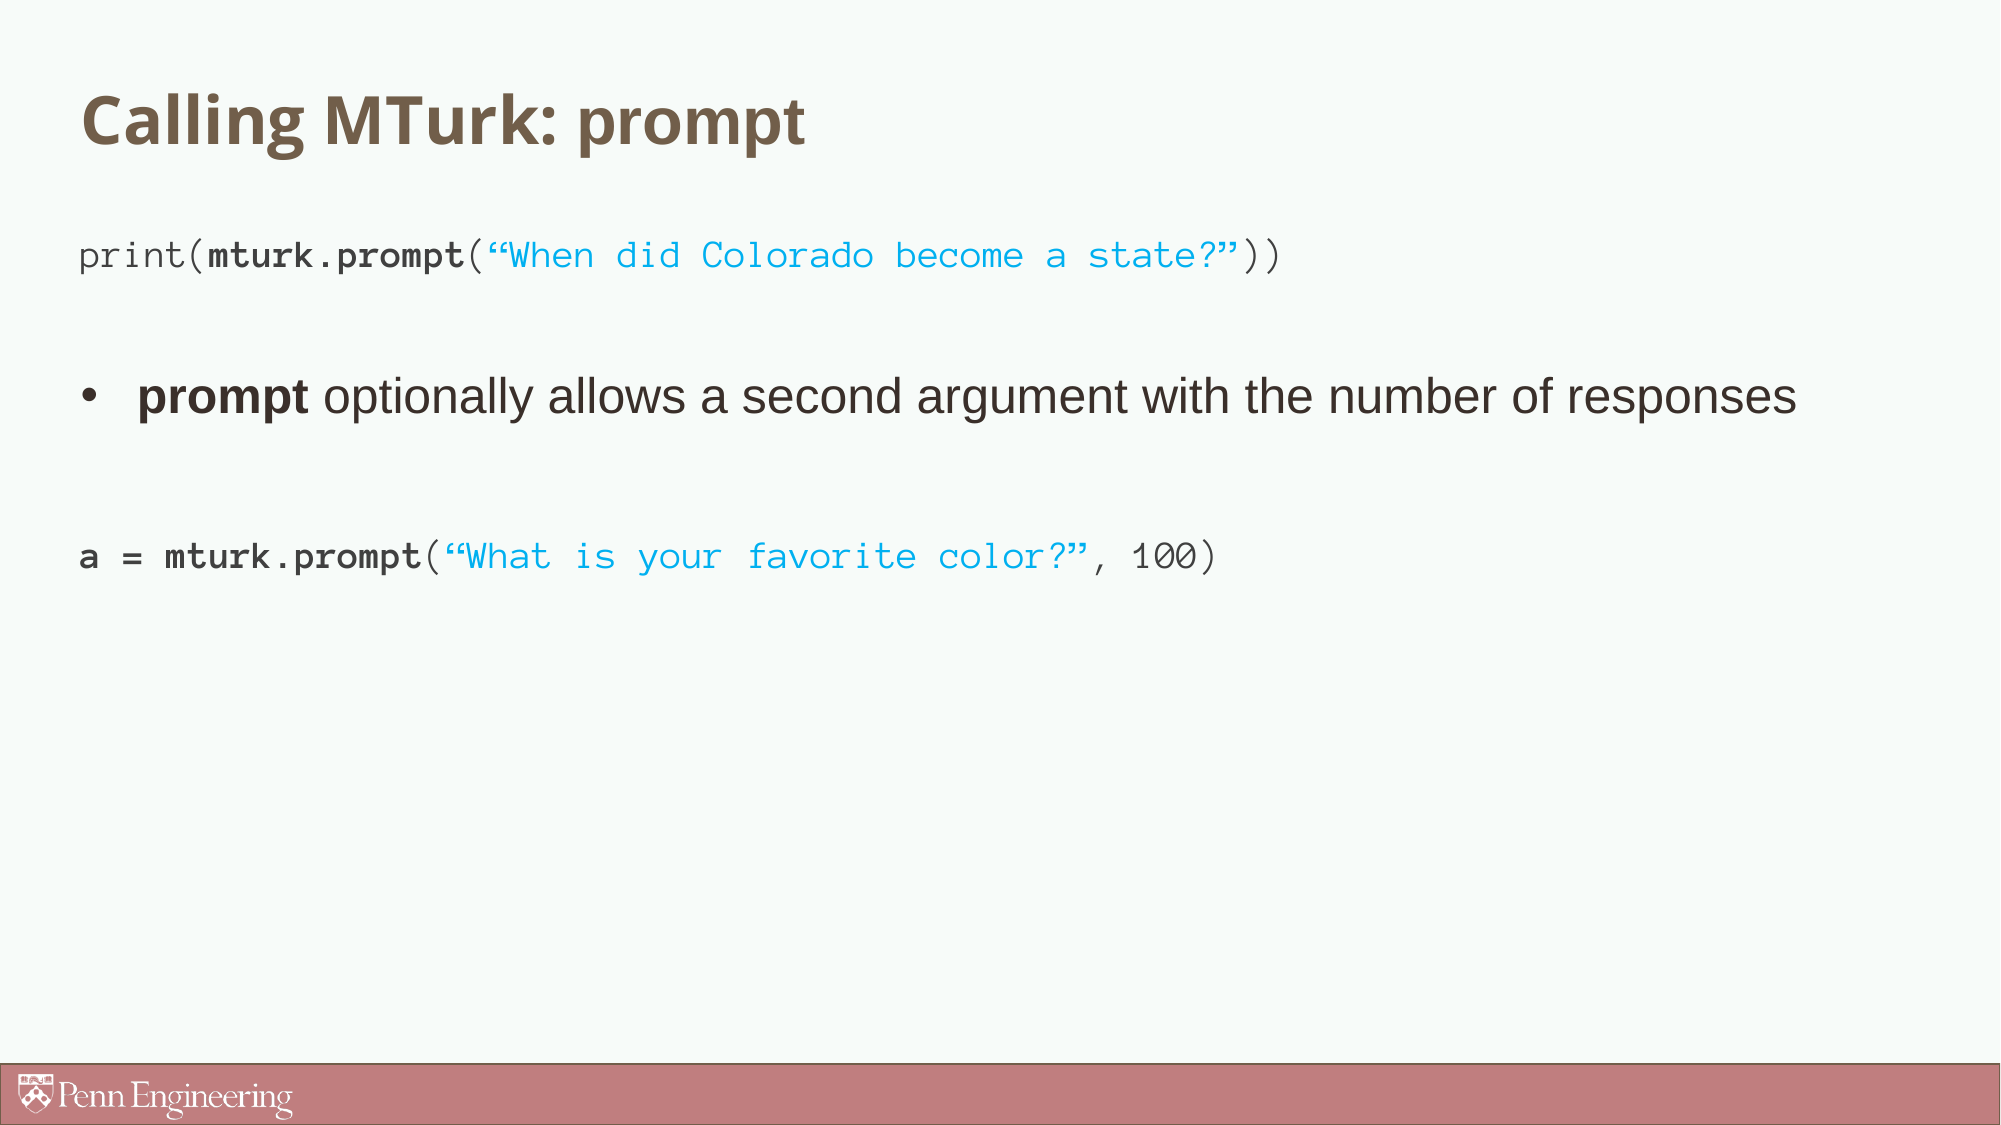

# Calling MTurk: prompt
print(mturk.prompt(“When did Colorado become a state?”))
prompt optionally allows a second argument with the number of responses

a = mturk.prompt(“What is your favorite color?”, 100)